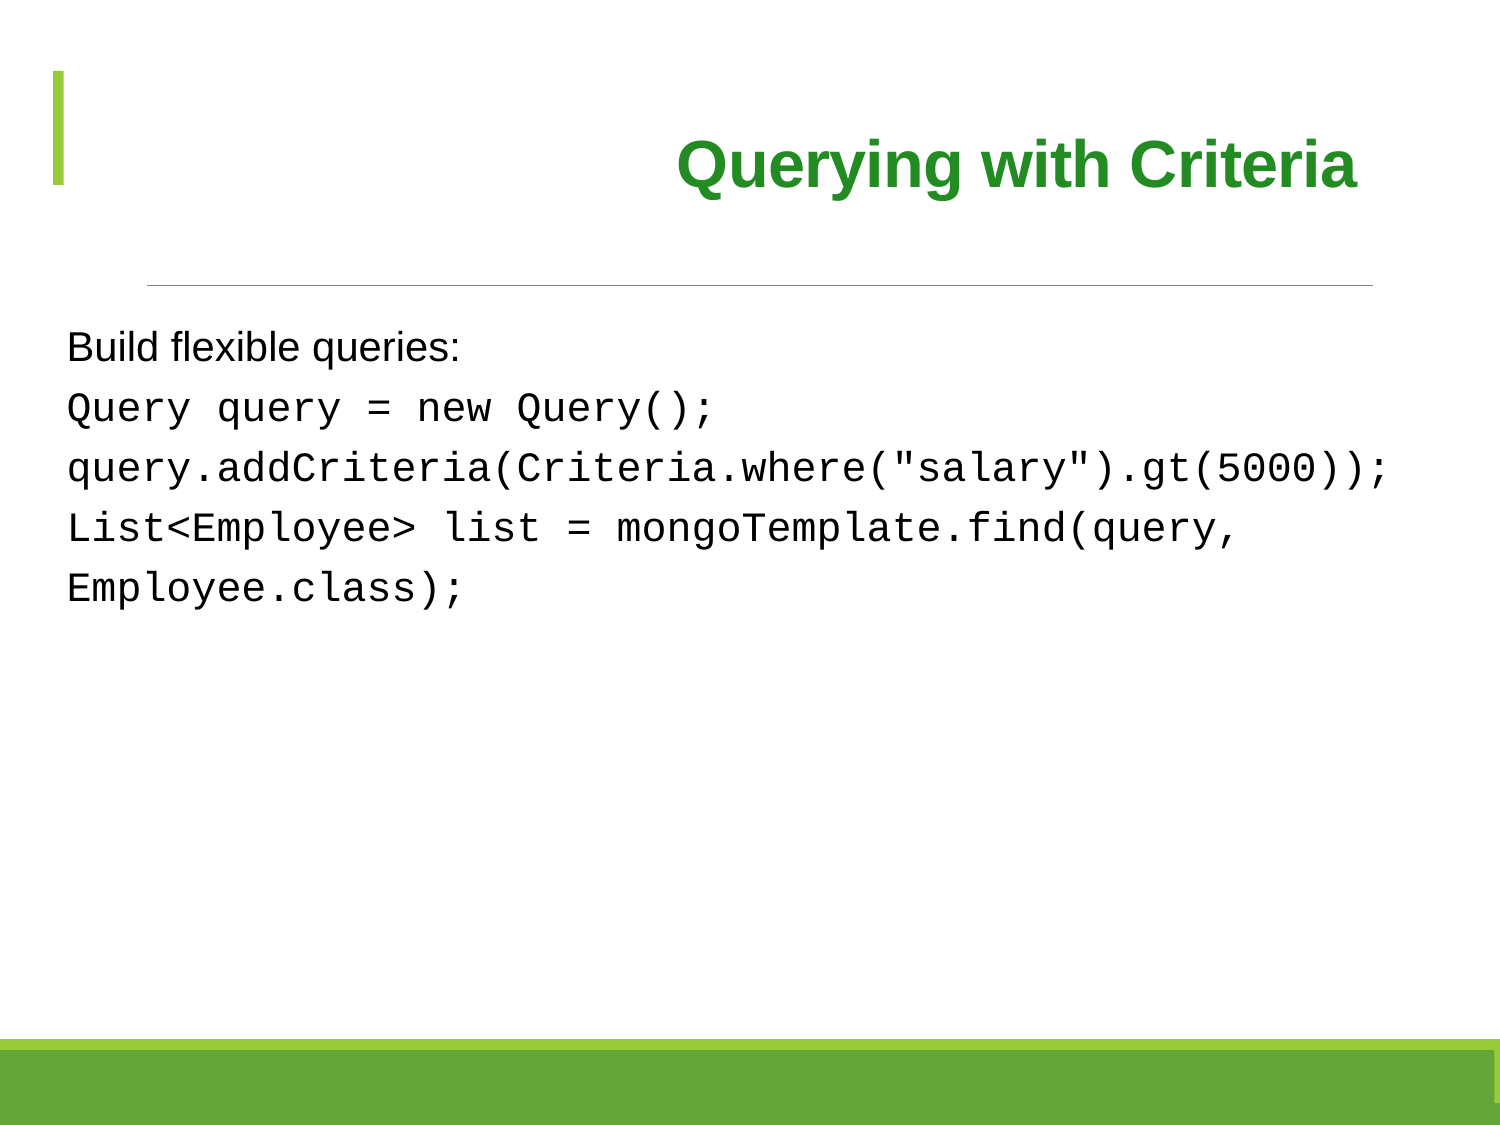

# Querying with Criteria
Build flexible queries:
Query query = new Query();
query.addCriteria(Criteria.where("salary").gt(5000));
List<Employee> list = mongoTemplate.find(query, Employee.class);